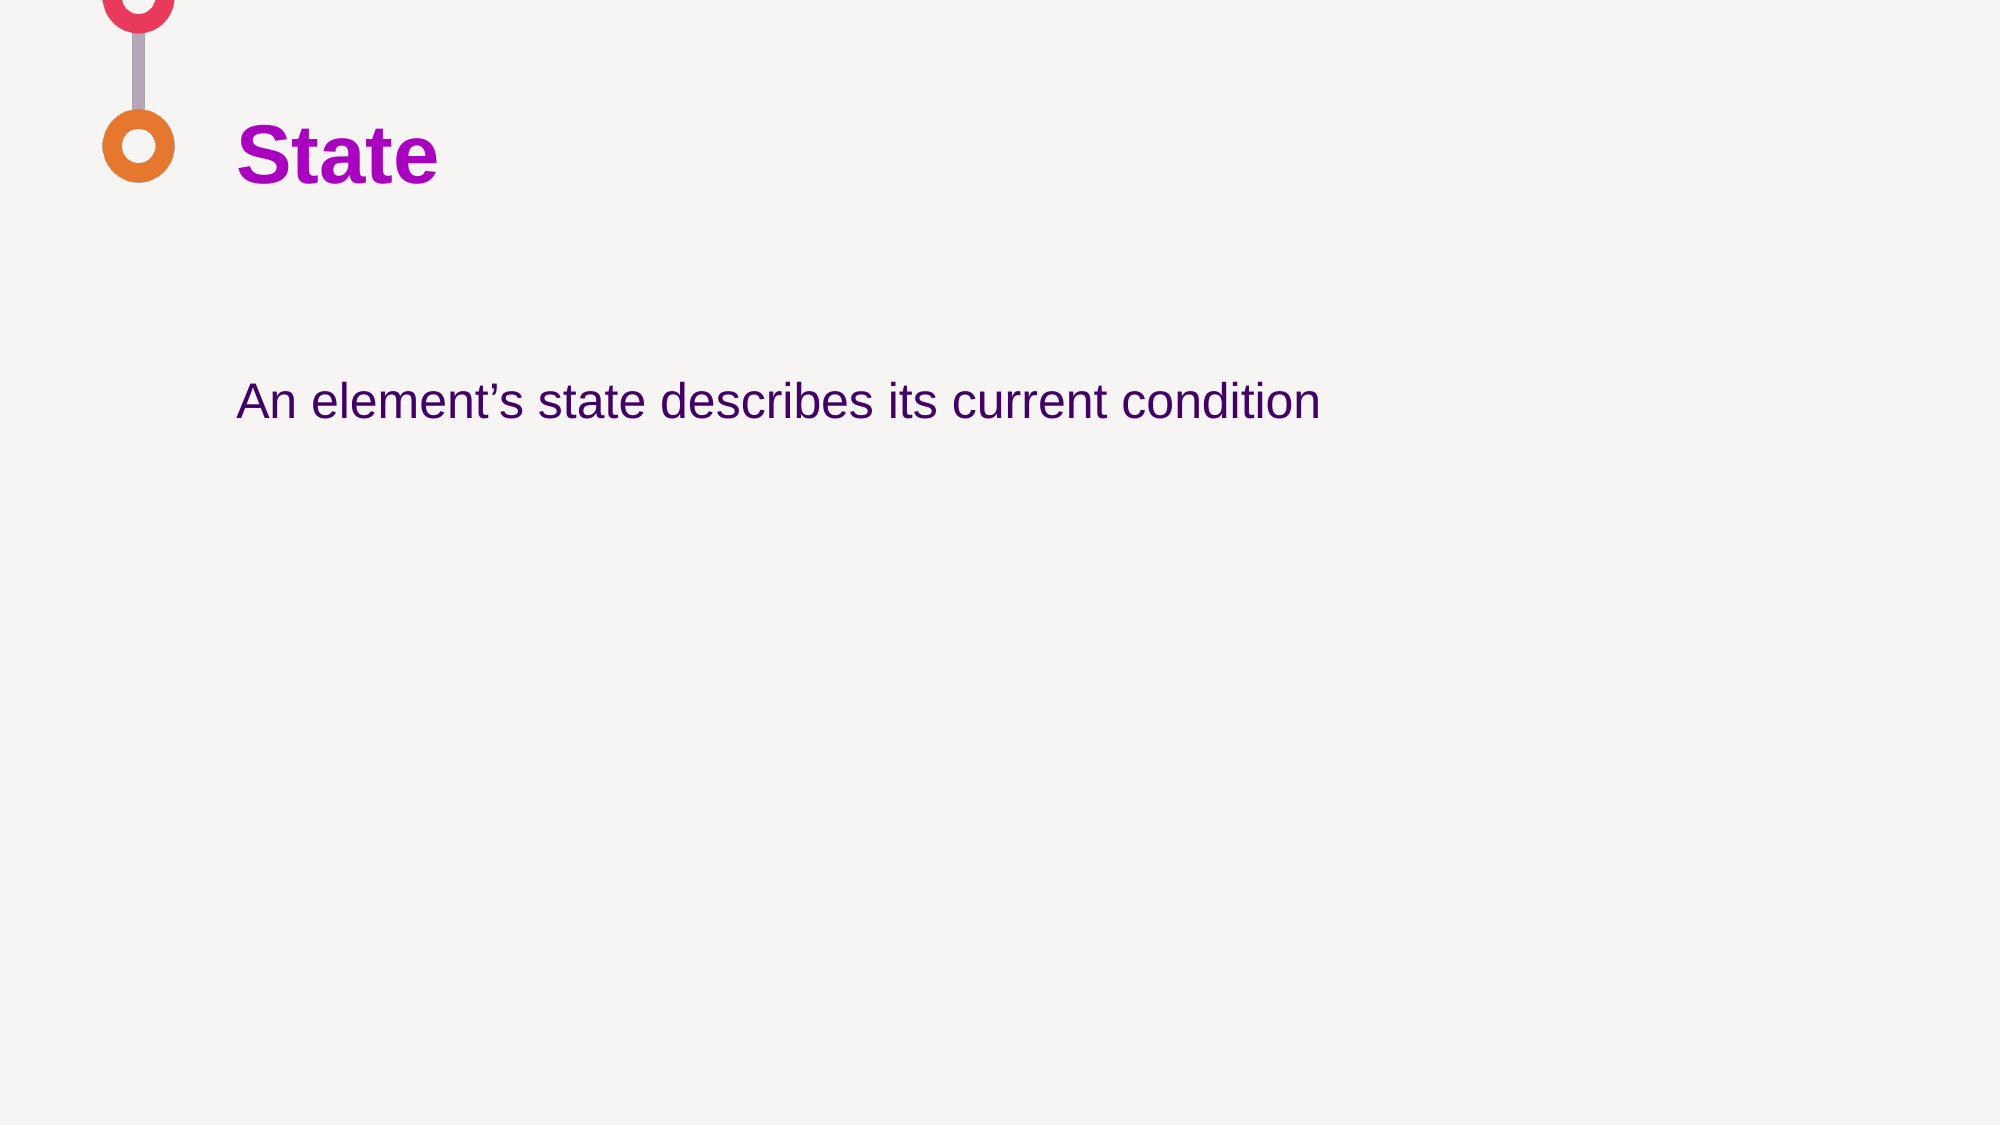

# State
An element’s state describes its current condition